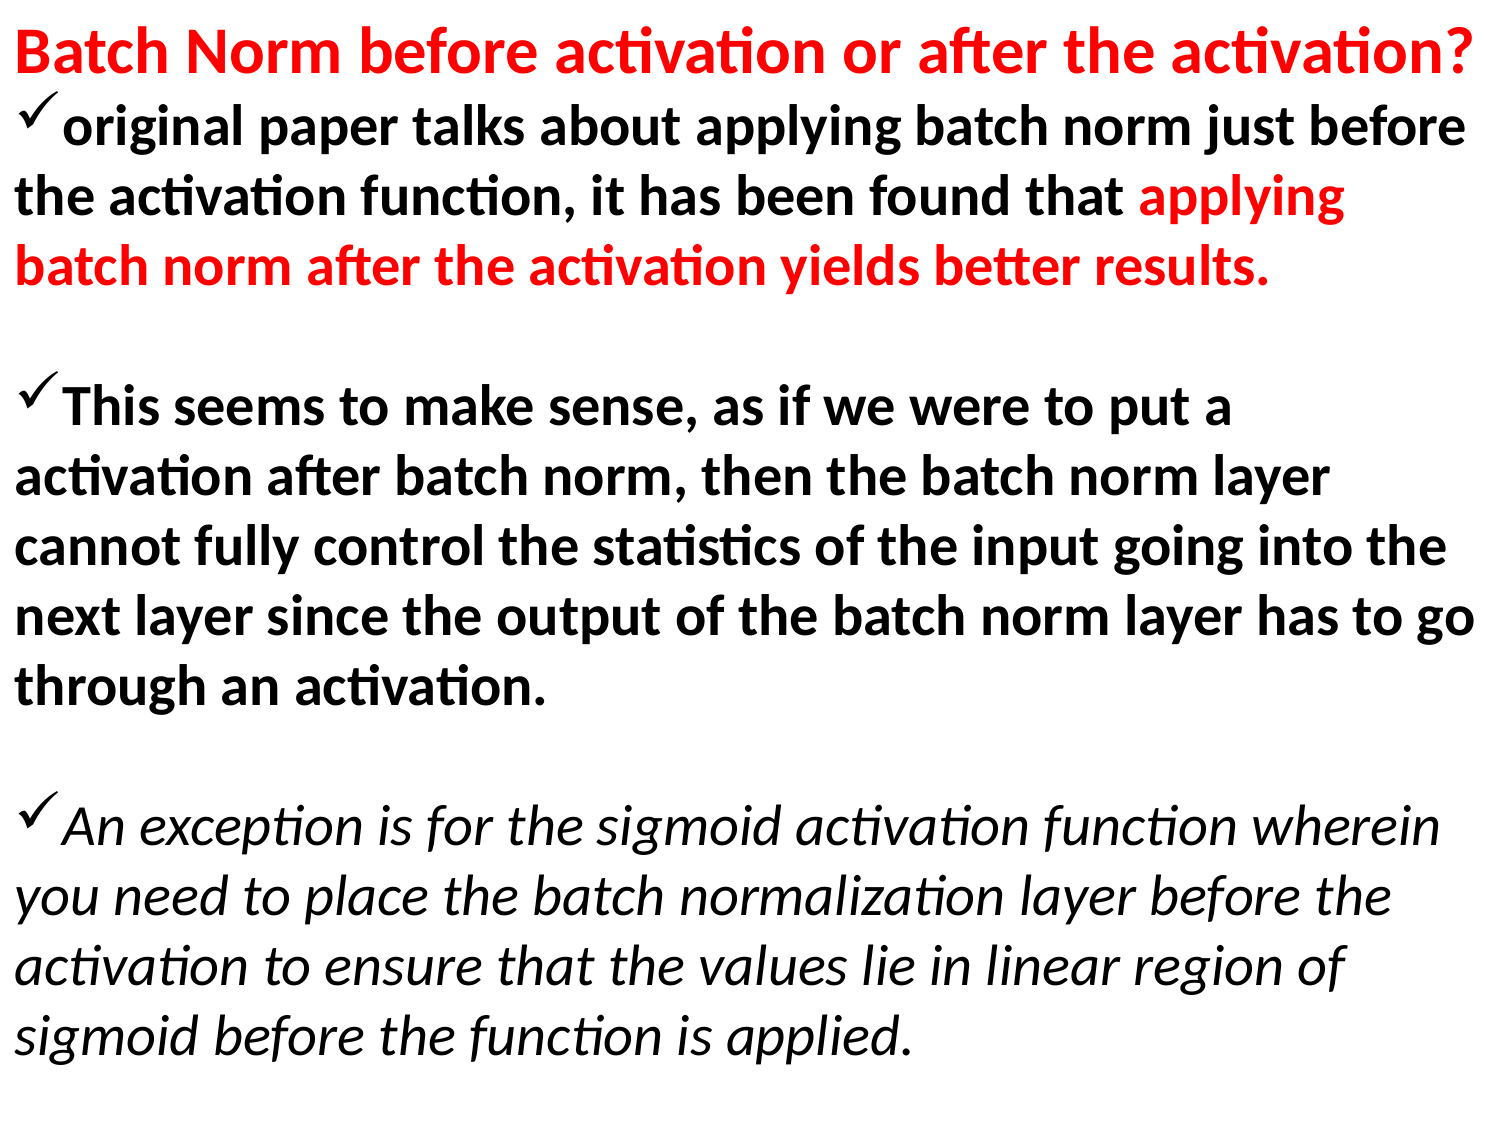

Batch Norm before activation or after the activation?
original paper talks about applying batch norm just before the activation function, it has been found that applying batch norm after the activation yields better results.

This seems to make sense, as if we were to put a activation after batch norm, then the batch norm layer cannot fully control the statistics of the input going into the next layer since the output of the batch norm layer has to go through an activation.

An exception is for the sigmoid activation function wherein you need to place the batch normalization layer before the activation to ensure that the values lie in linear region of sigmoid before the function is applied.